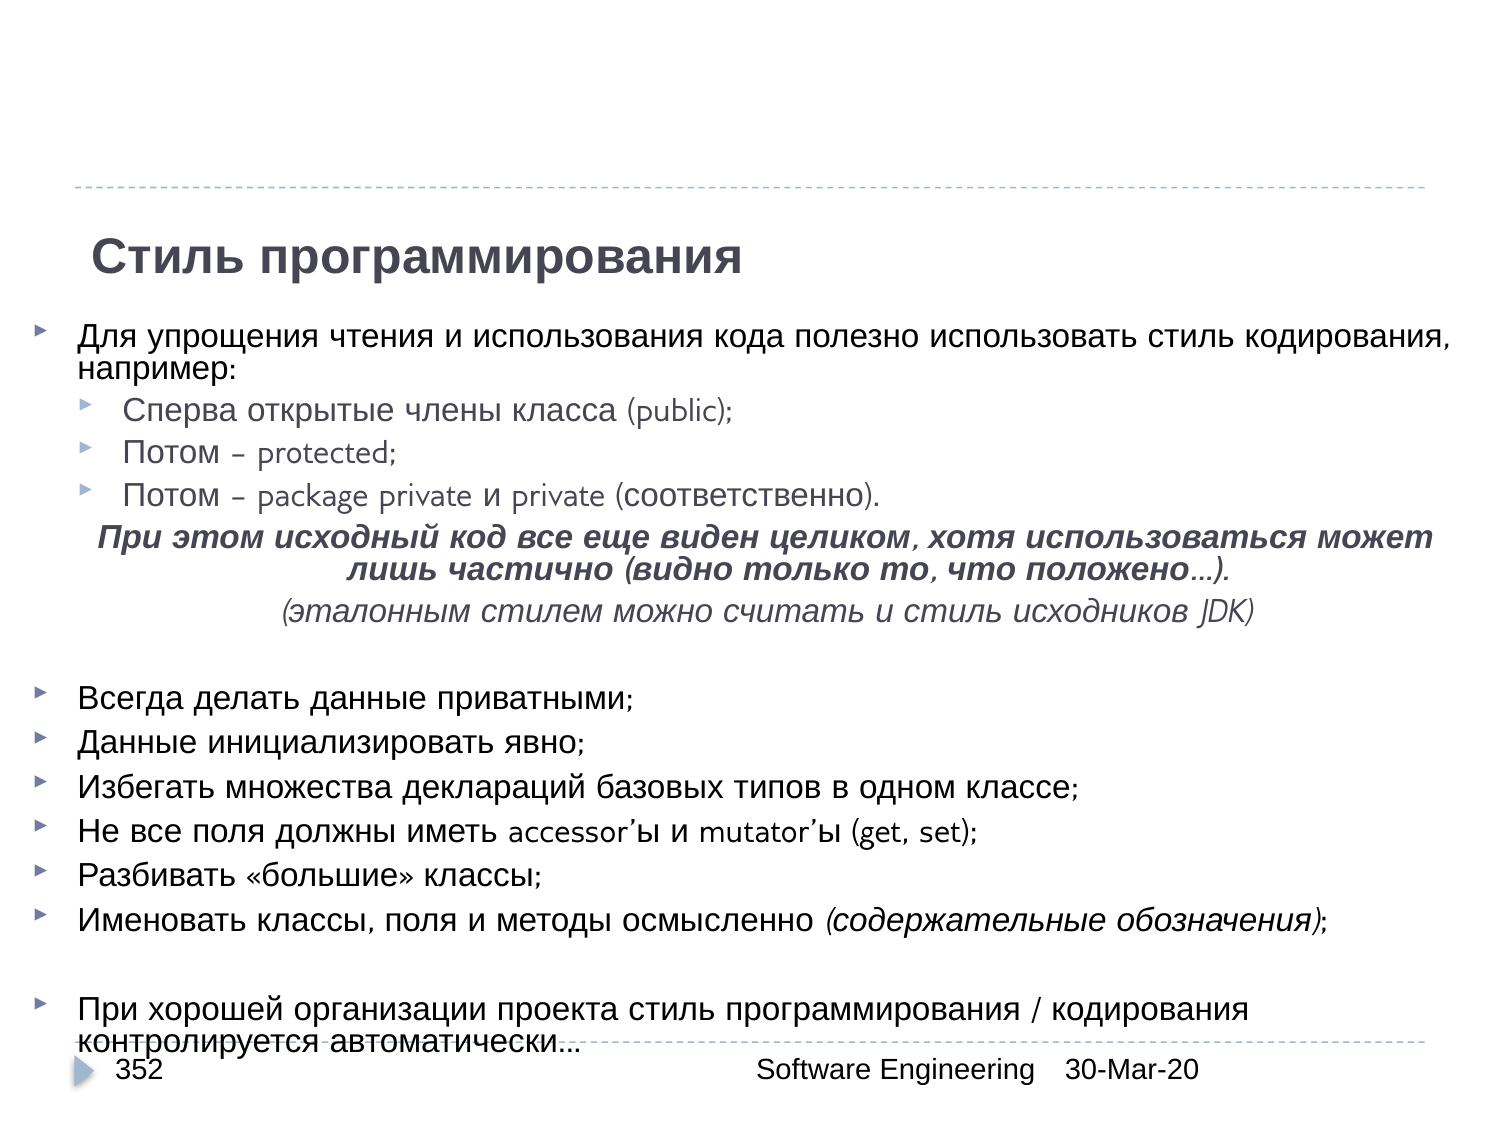

# Стиль программирования
Для упрощения чтения и использования кода полезно использовать стиль кодирования, например:
Сперва открытые члены класса (public);
Потом – protected;
Потом – package private и private (соответственно).
При этом исходный код все еще виден целиком, хотя использоваться может лишь частично (видно только то, что положено...).
(эталонным стилем можно считать и стиль исходников JDK)

Всегда делать данные приватными;
Данные инициализировать явно;
Избегать множества деклараций базовых типов в одном классе;
Не все поля должны иметь accessor’ы и mutator’ы (get, set);
Разбивать «большие» классы;
Именовать классы, поля и методы осмысленно (содержательные обозначения);

При хорошей организации проекта стиль программирования / кодирования контролируется автоматически...
352
Software Engineering
30-Mar-20